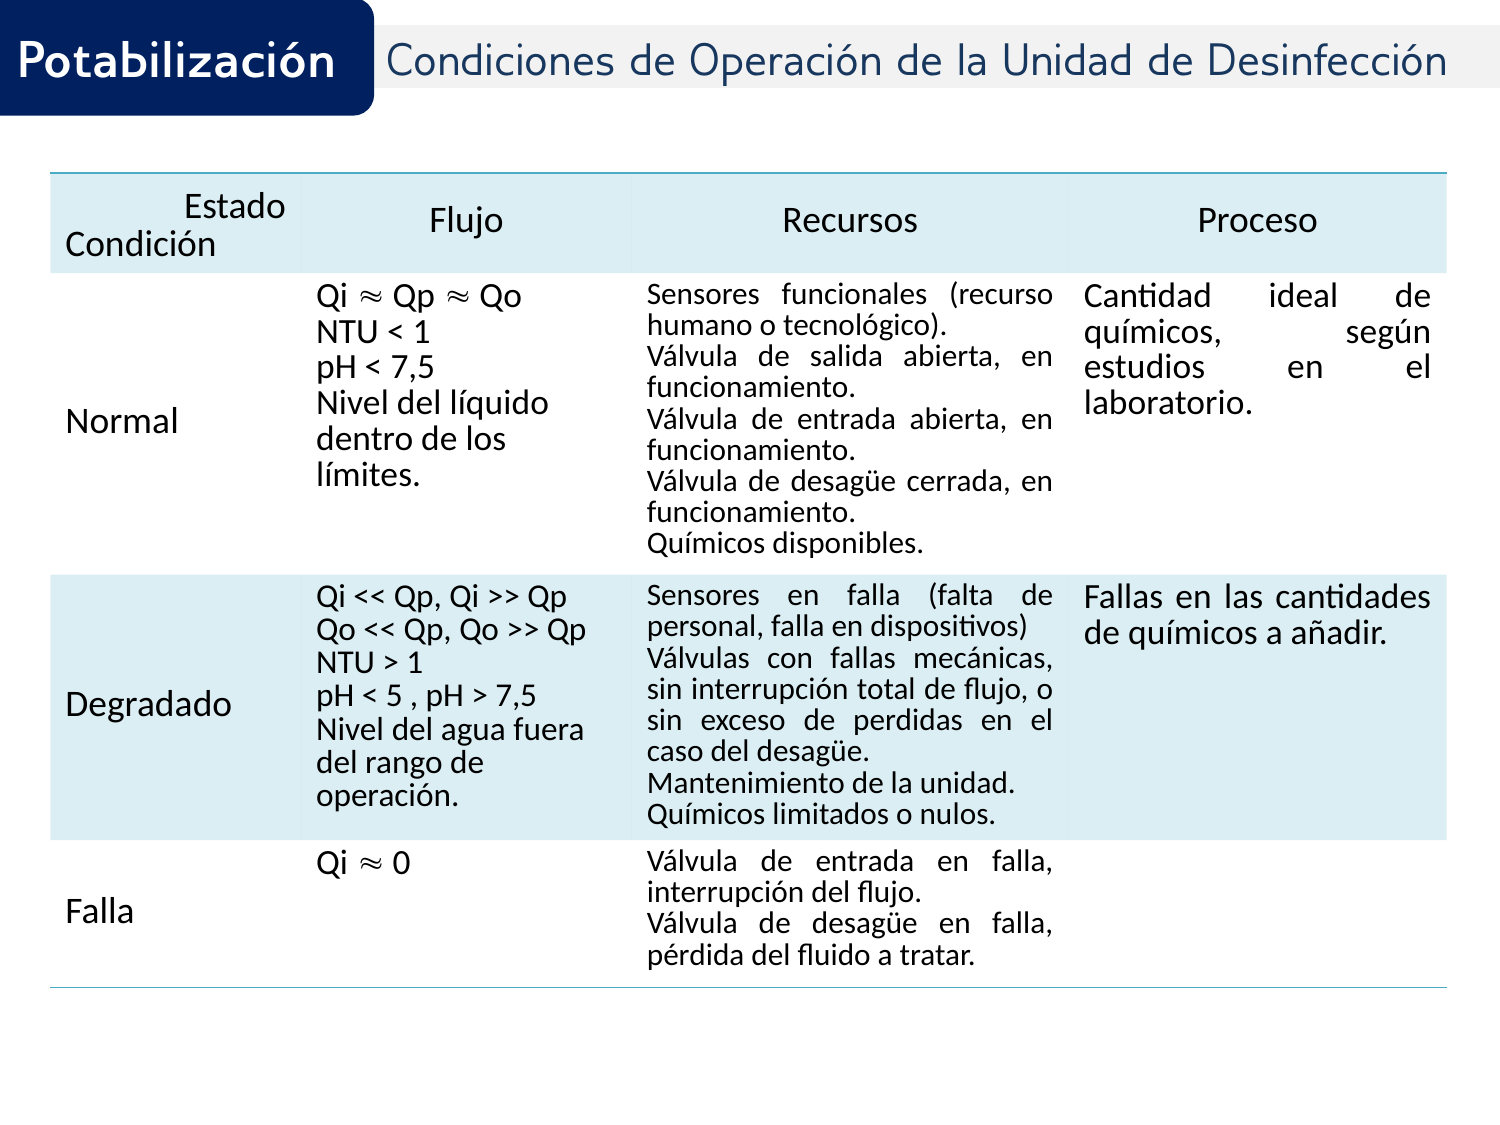

Potabilización

Condiciones de Operación de la Unidad de Desinfección
| Estado Condición | Flujo | Recursos | Proceso |
| --- | --- | --- | --- |
| Normal | Qi ≈ Qp ≈ Qo NTU < 1 pH < 7,5 Nivel del líquido dentro de los límites. | Sensores funcionales (recurso humano o tecnológico). Válvula de salida abierta, en funcionamiento. Válvula de entrada abierta, en funcionamiento. Válvula de desagüe cerrada, en funcionamiento. Químicos disponibles. | Cantidad ideal de químicos, según estudios en el laboratorio. |
| Degradado | Qi << Qp, Qi >> Qp Qo << Qp, Qo >> Qp NTU > 1 pH < 5 , pH > 7,5 Nivel del agua fuera del rango de operación. | Sensores en falla (falta de personal, falla en dispositivos) Válvulas con fallas mecánicas, sin interrupción total de flujo, o sin exceso de perdidas en el caso del desagüe. Mantenimiento de la unidad. Químicos limitados o nulos. | Fallas en las cantidades de químicos a añadir. |
| Falla | Qi ≈ 0 | Válvula de entrada en falla, interrupción del flujo. Válvula de desagüe en falla, pérdida del fluido a tratar. |  |